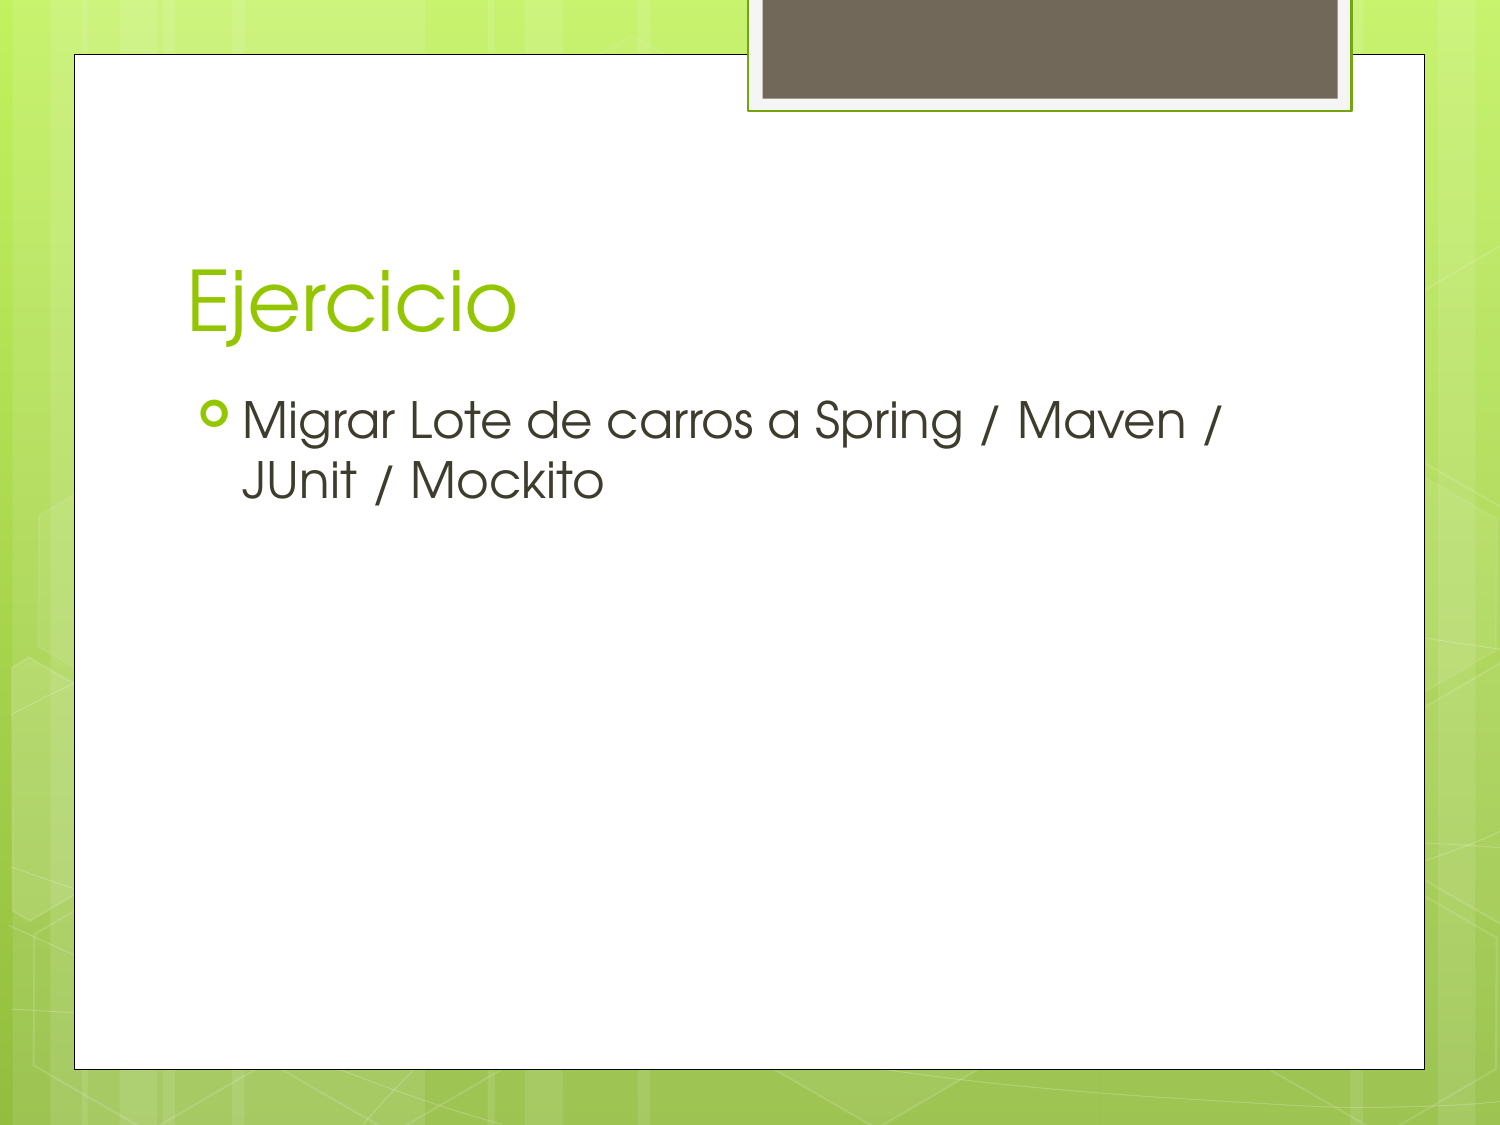

# Ejercicio
Migrar Lote de carros a Spring / Maven / JUnit / Mockito